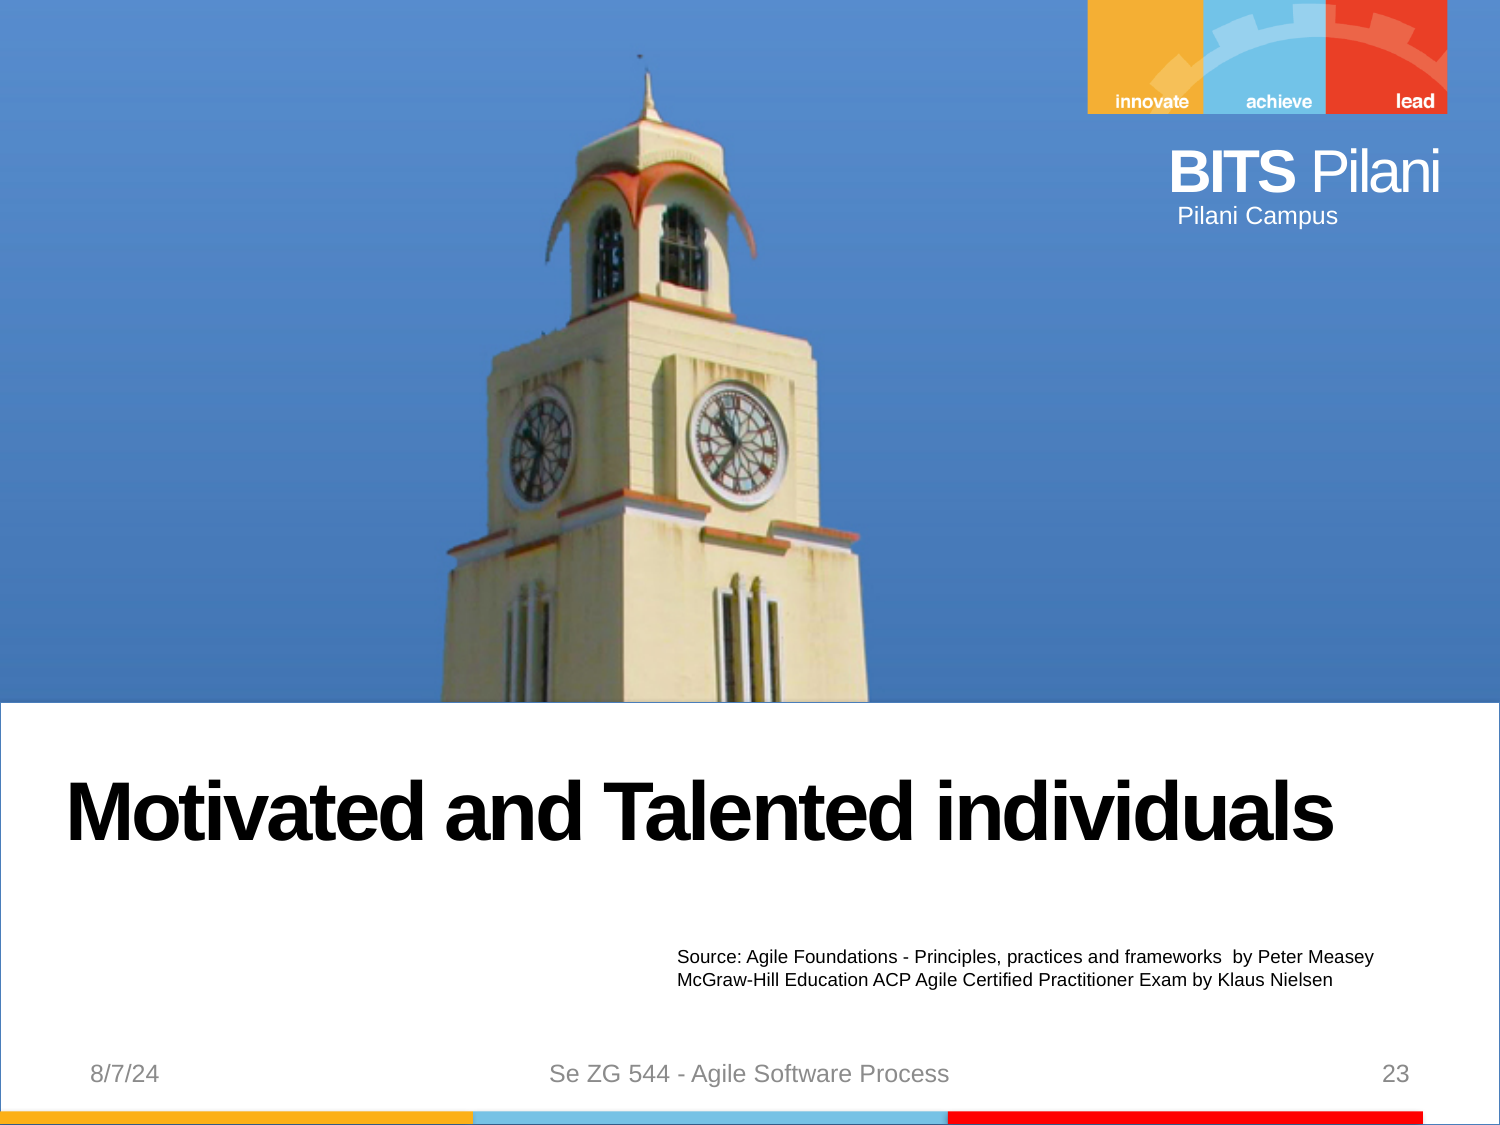

Motivated and Talented individuals

Source: Agile Foundations - Principles, practices and frameworks  by Peter Measey
McGraw-Hill Education ACP Agile Certified Practitioner Exam by Klaus Nielsen
8/7/24
Se ZG 544 - Agile Software Process
23